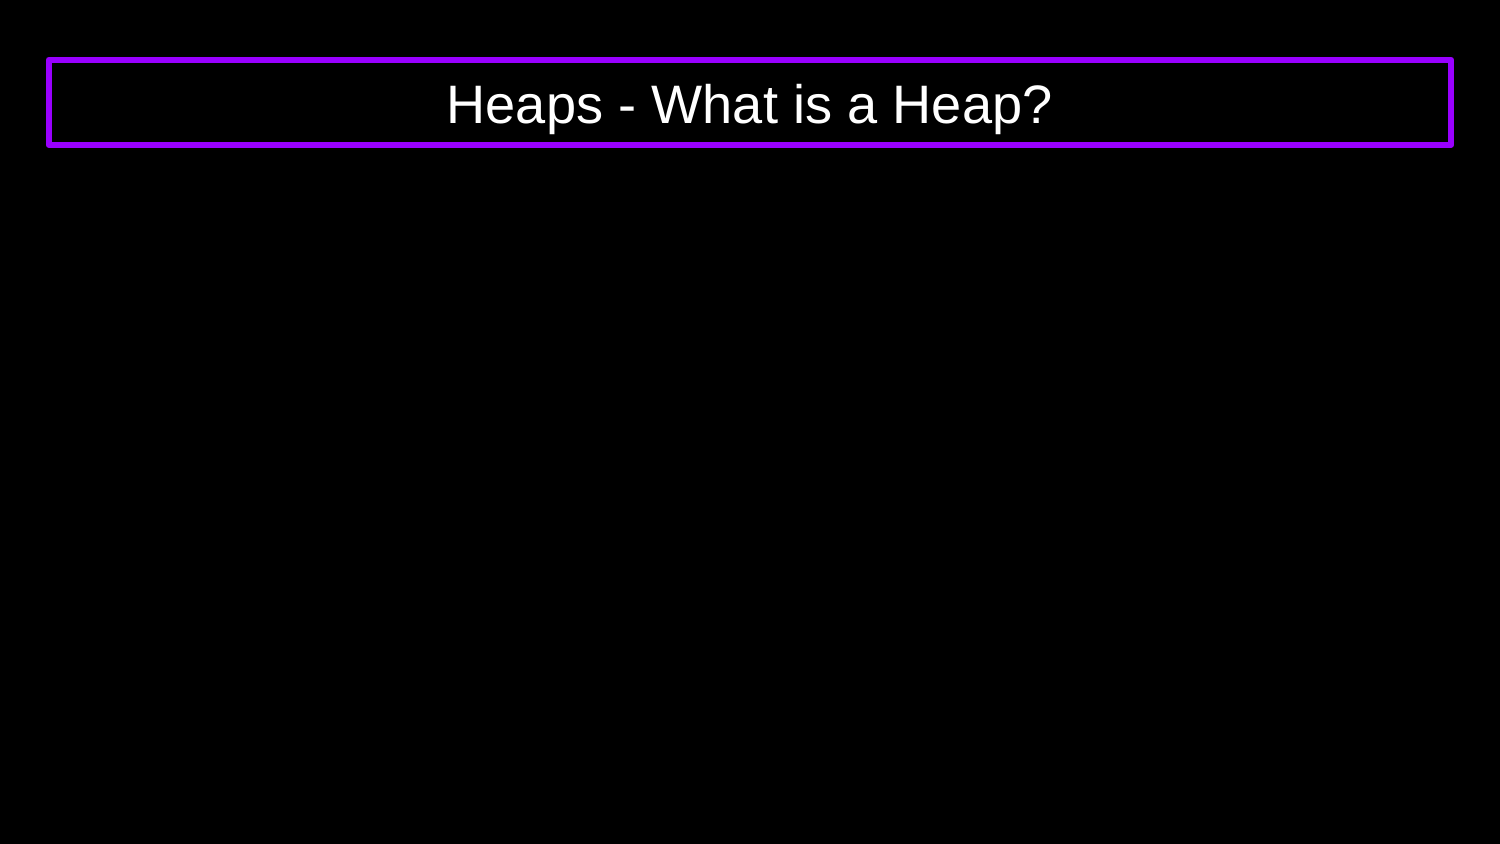

# Heaps - What is a Heap?